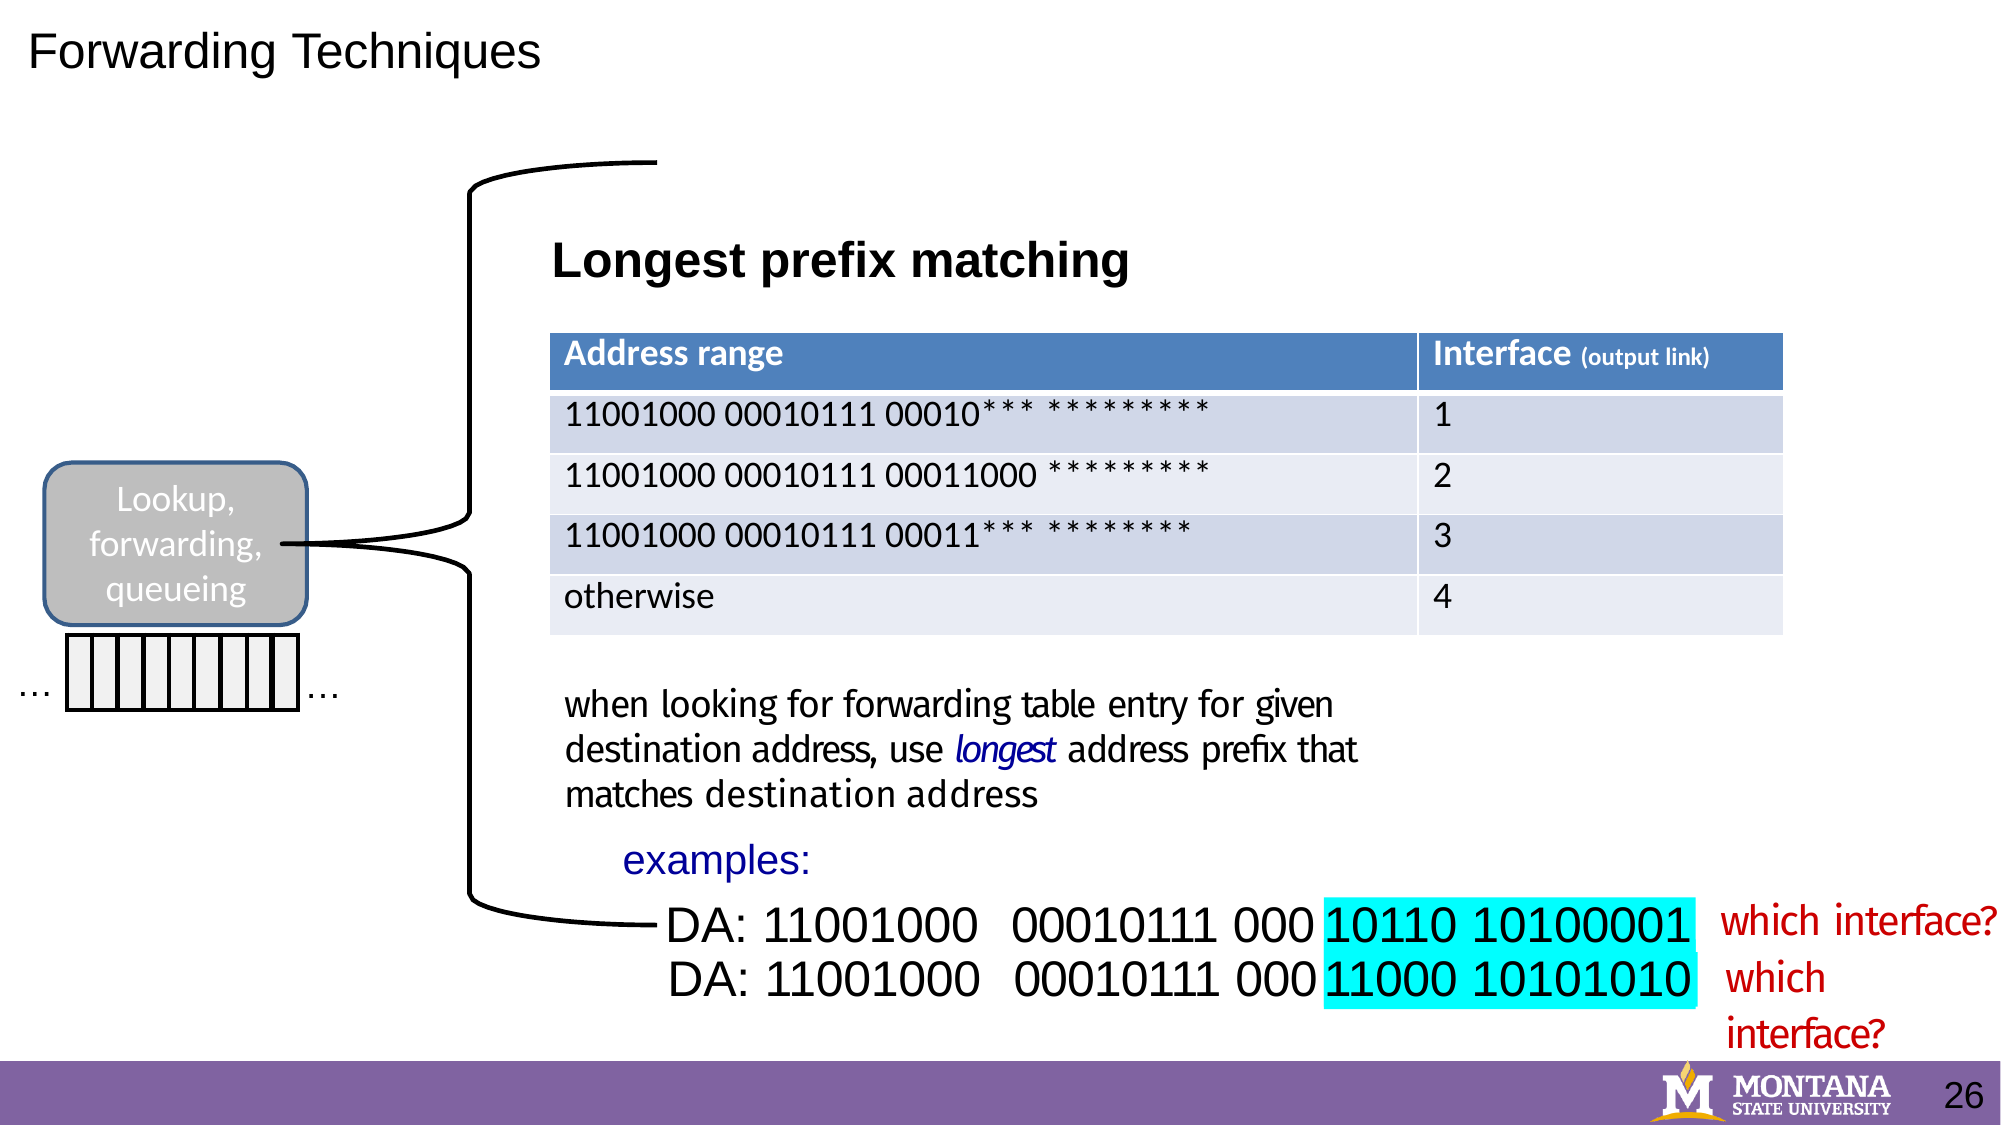

# Forwarding Techniques

Longest prefix matching
| Address range | Interface (output link) |
| --- | --- |
| 11001000 00010111 00010\*\*\* \*\*\*\*\*\*\*\*\* | 1 |
| 11001000 00010111 00011000 \*\*\*\*\*\*\*\*\* | 2 |
| 11001000 00010111 00011\*\*\* \*\*\*\*\*\*\*\* | 3 |
| otherwise | 4 |

Lookup, forwarding, queueing
|  |  |  |  |  |  |  |  |  |
| --- | --- | --- | --- | --- | --- | --- | --- | --- |
…
…
when looking for forwarding table entry for given destination address, use longest address prefix that matches destination address
examples:
which interface? which interface?
DA: 11001000	00010111 000
10110 10100001

DA: 11001000	00010111 000
11000 10101010
26